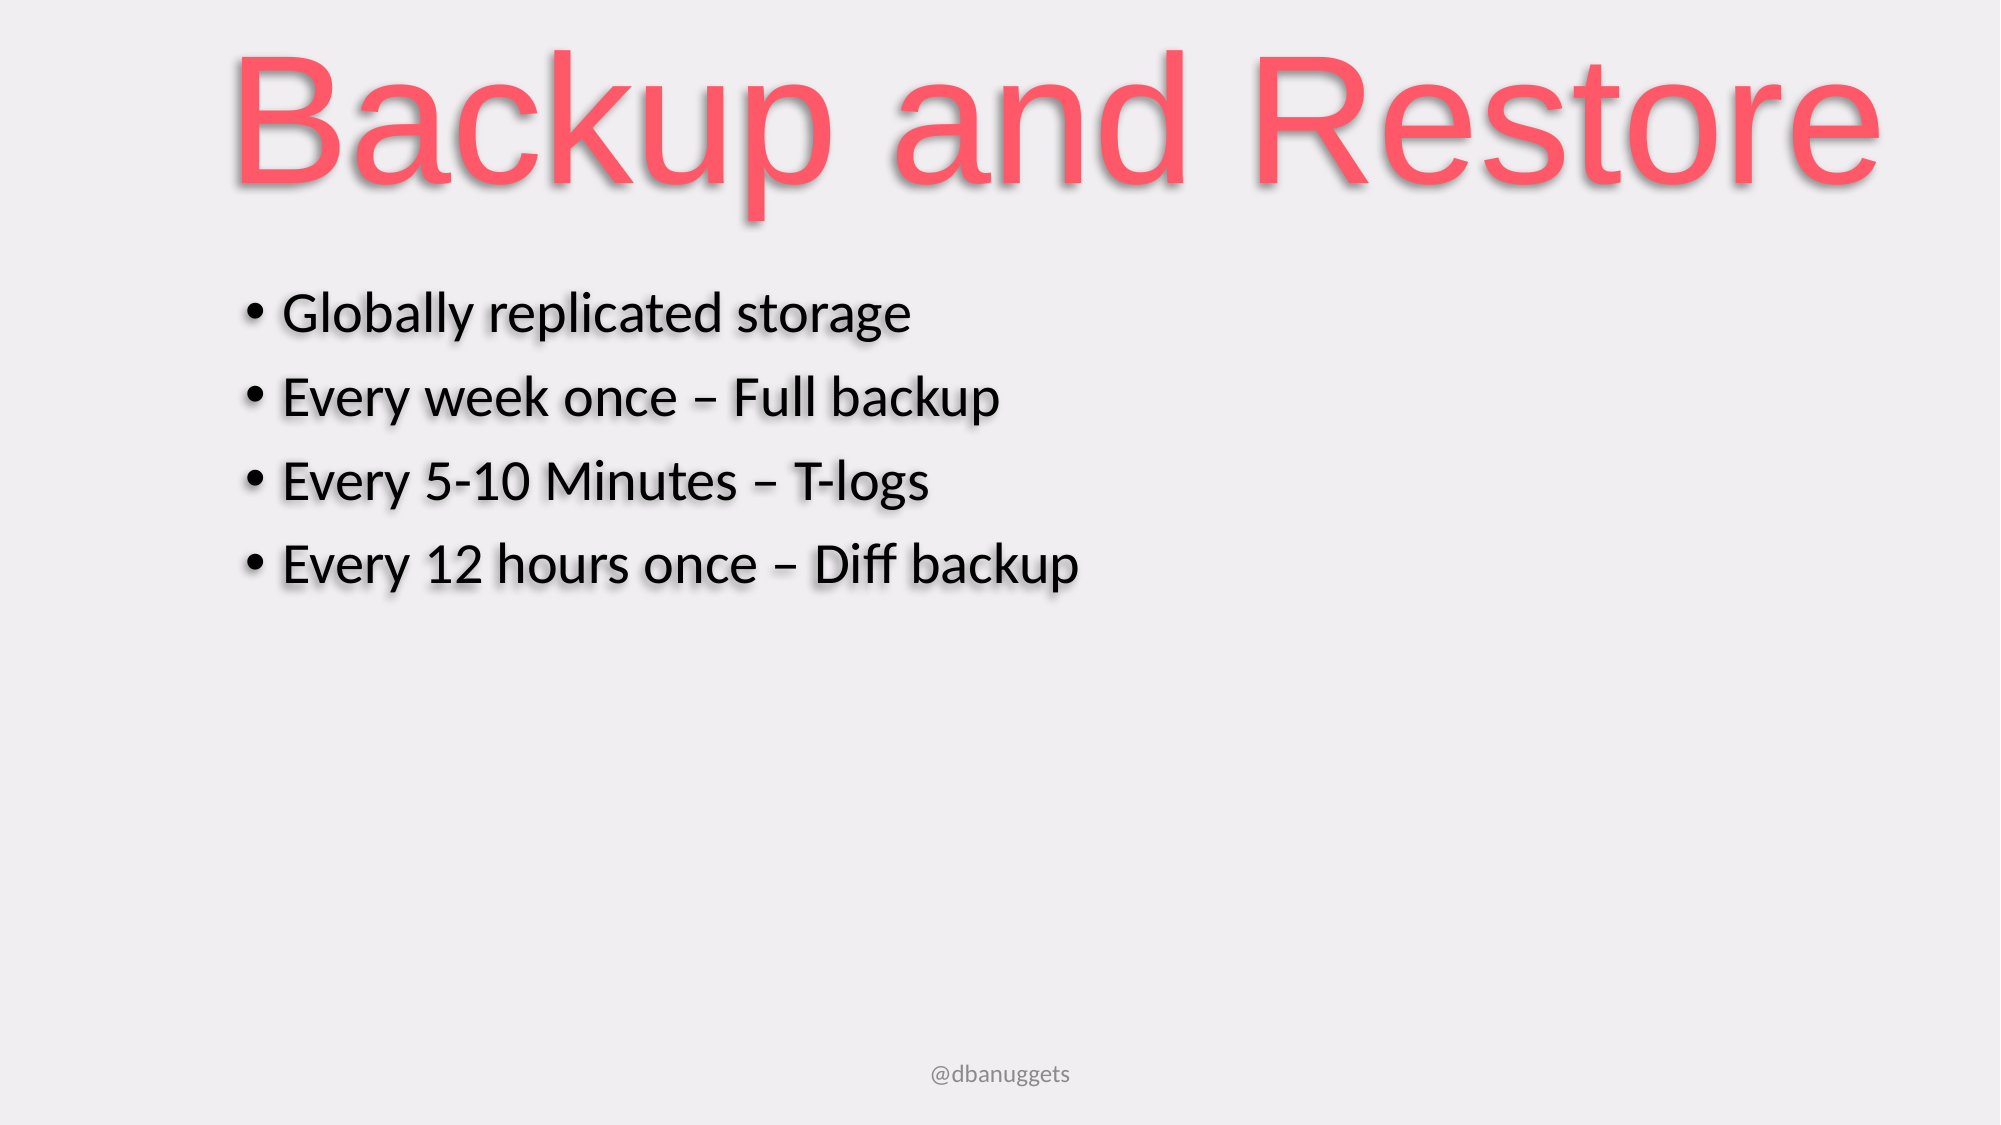

Backup and Restore
Globally replicated storage
Every week once – Full backup
Every 5-10 Minutes – T-logs
Every 12 hours once – Diff backup

@dbanuggets